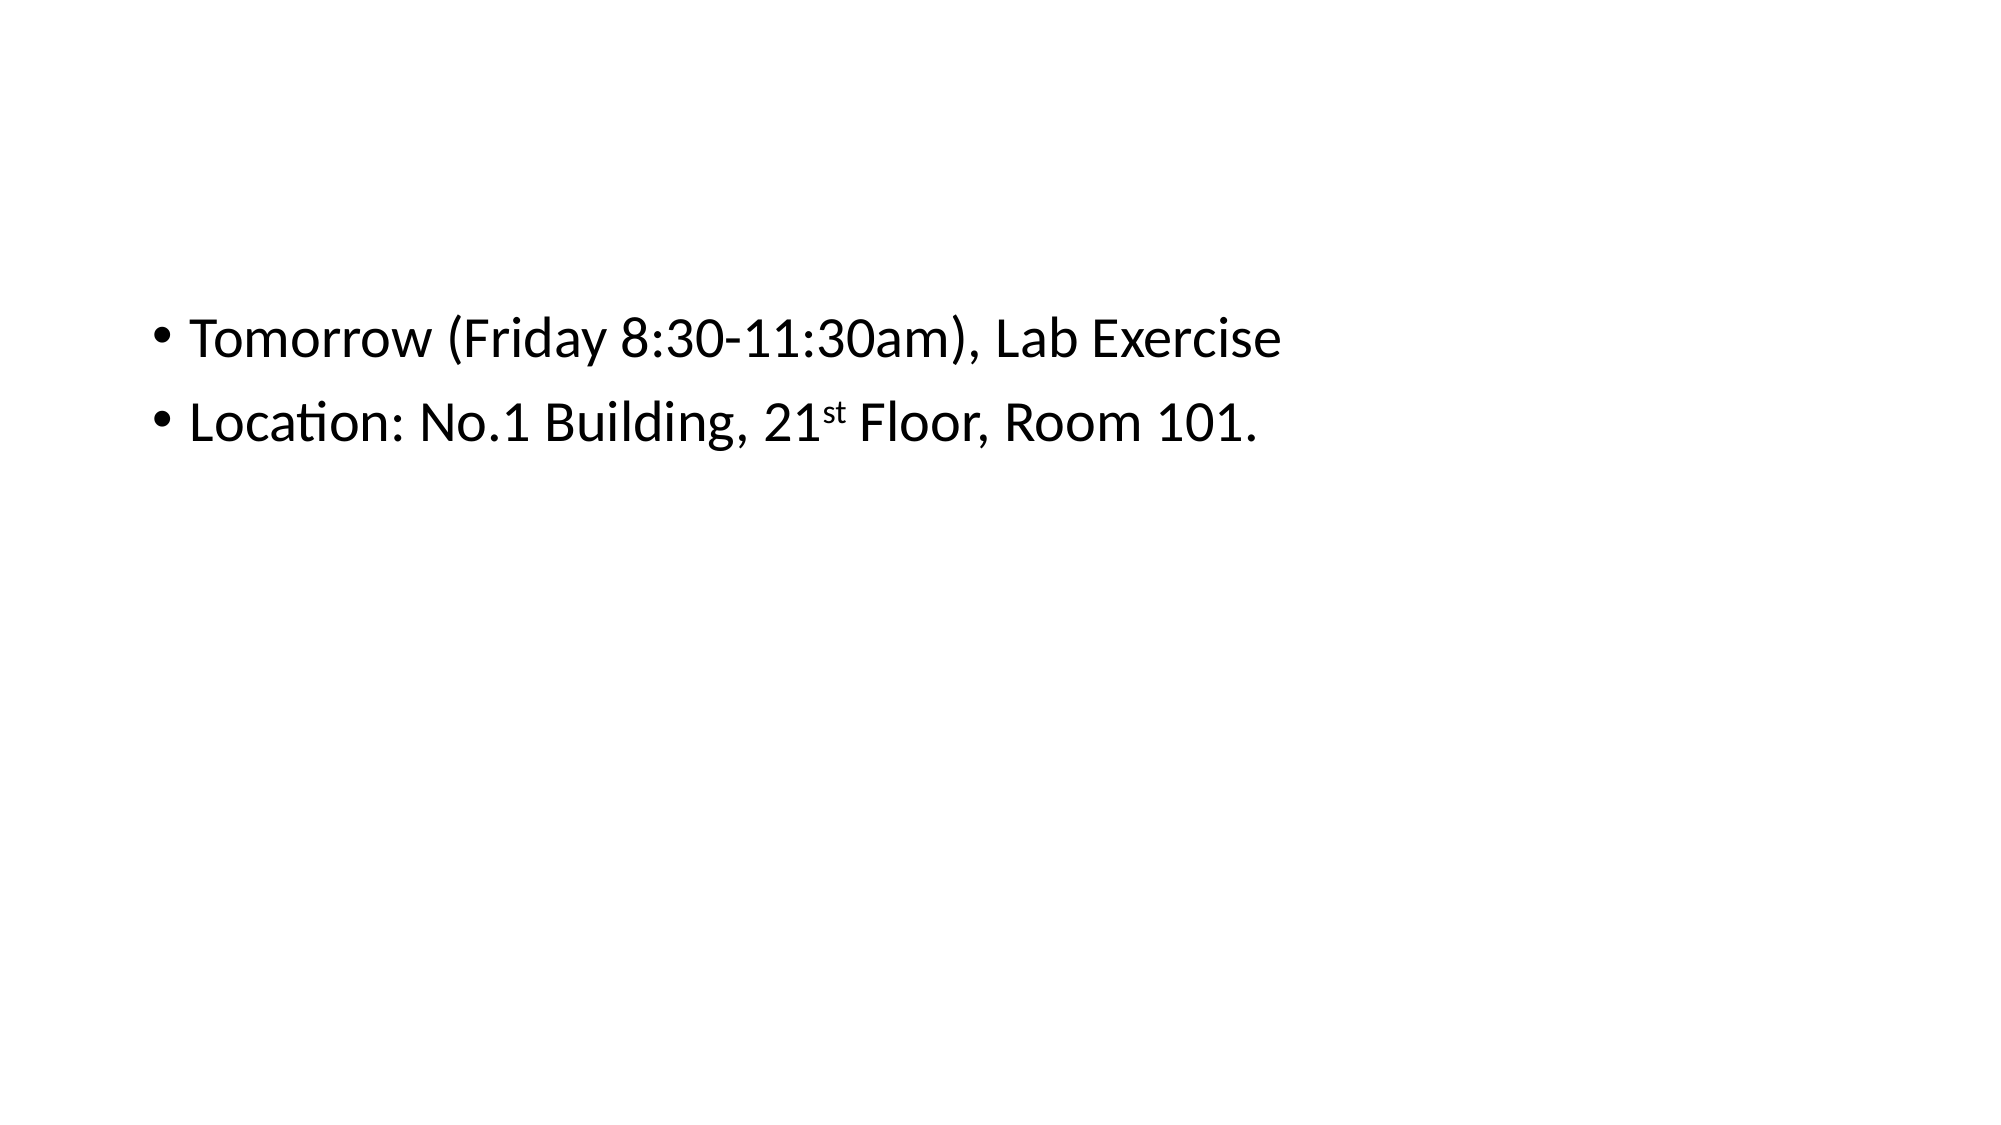

Tomorrow (Friday 8:30-11:30am), Lab Exercise
Location: No.1 Building, 21st Floor, Room 101.